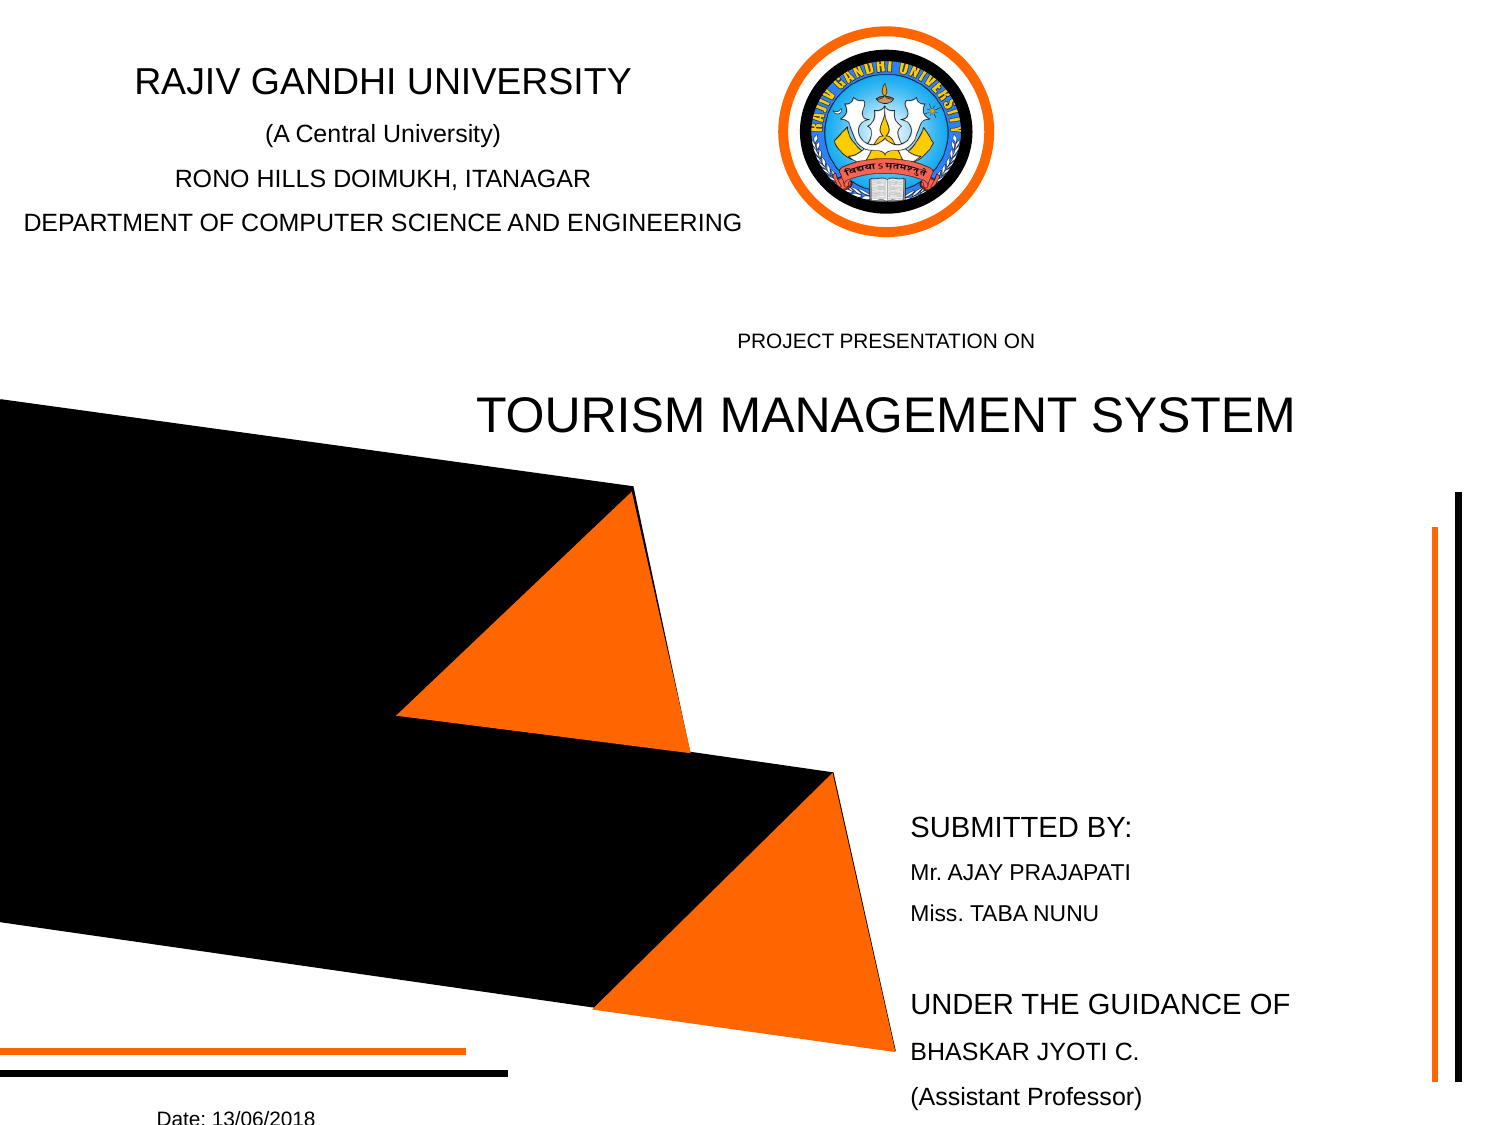

RAJIV GANDHI UNIVERSITY
(A Central University)
RONO HILLS DOIMUKH, ITANAGAR
DEPARTMENT OF COMPUTER SCIENCE AND ENGINEERING
PROJECT PRESENTATION ON
TOURISM MANAGEMENT SYSTEM

SUBMITTED BY:
Mr. AJAY PRAJAPATI
Miss. TABA NUNU

UNDER THE GUIDANCE OF
BHASKAR JYOTI C.
(Assistant Professor)
 Date: 13/06/2018